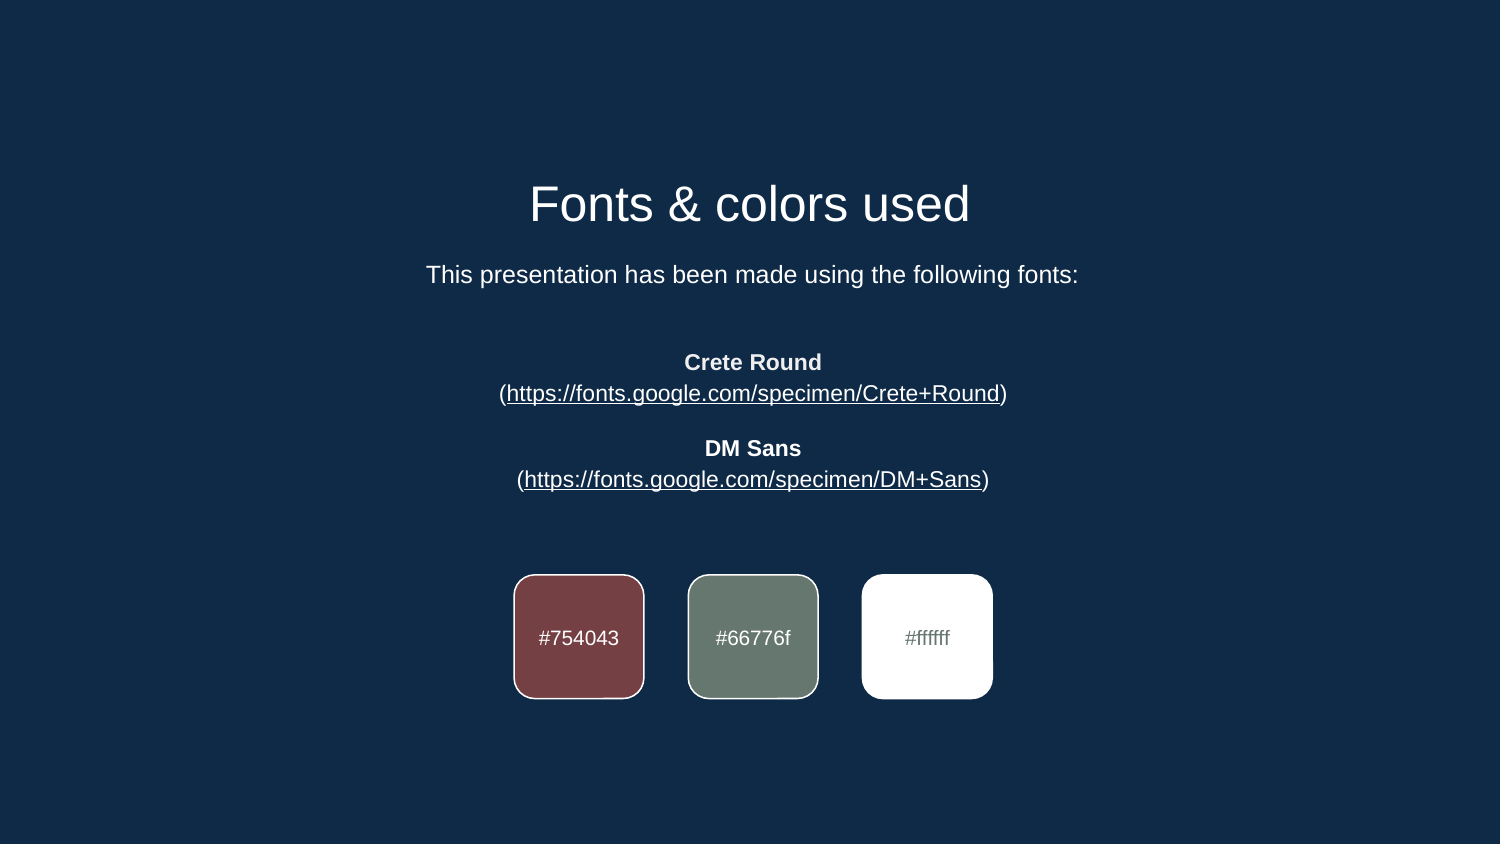

Fonts & colors used
This presentation has been made using the following fonts:

Crete Round
(https://fonts.google.com/specimen/Crete+Round)

DM Sans
(https://fonts.google.com/specimen/DM+Sans)

#754043
#66776f
#ffffff